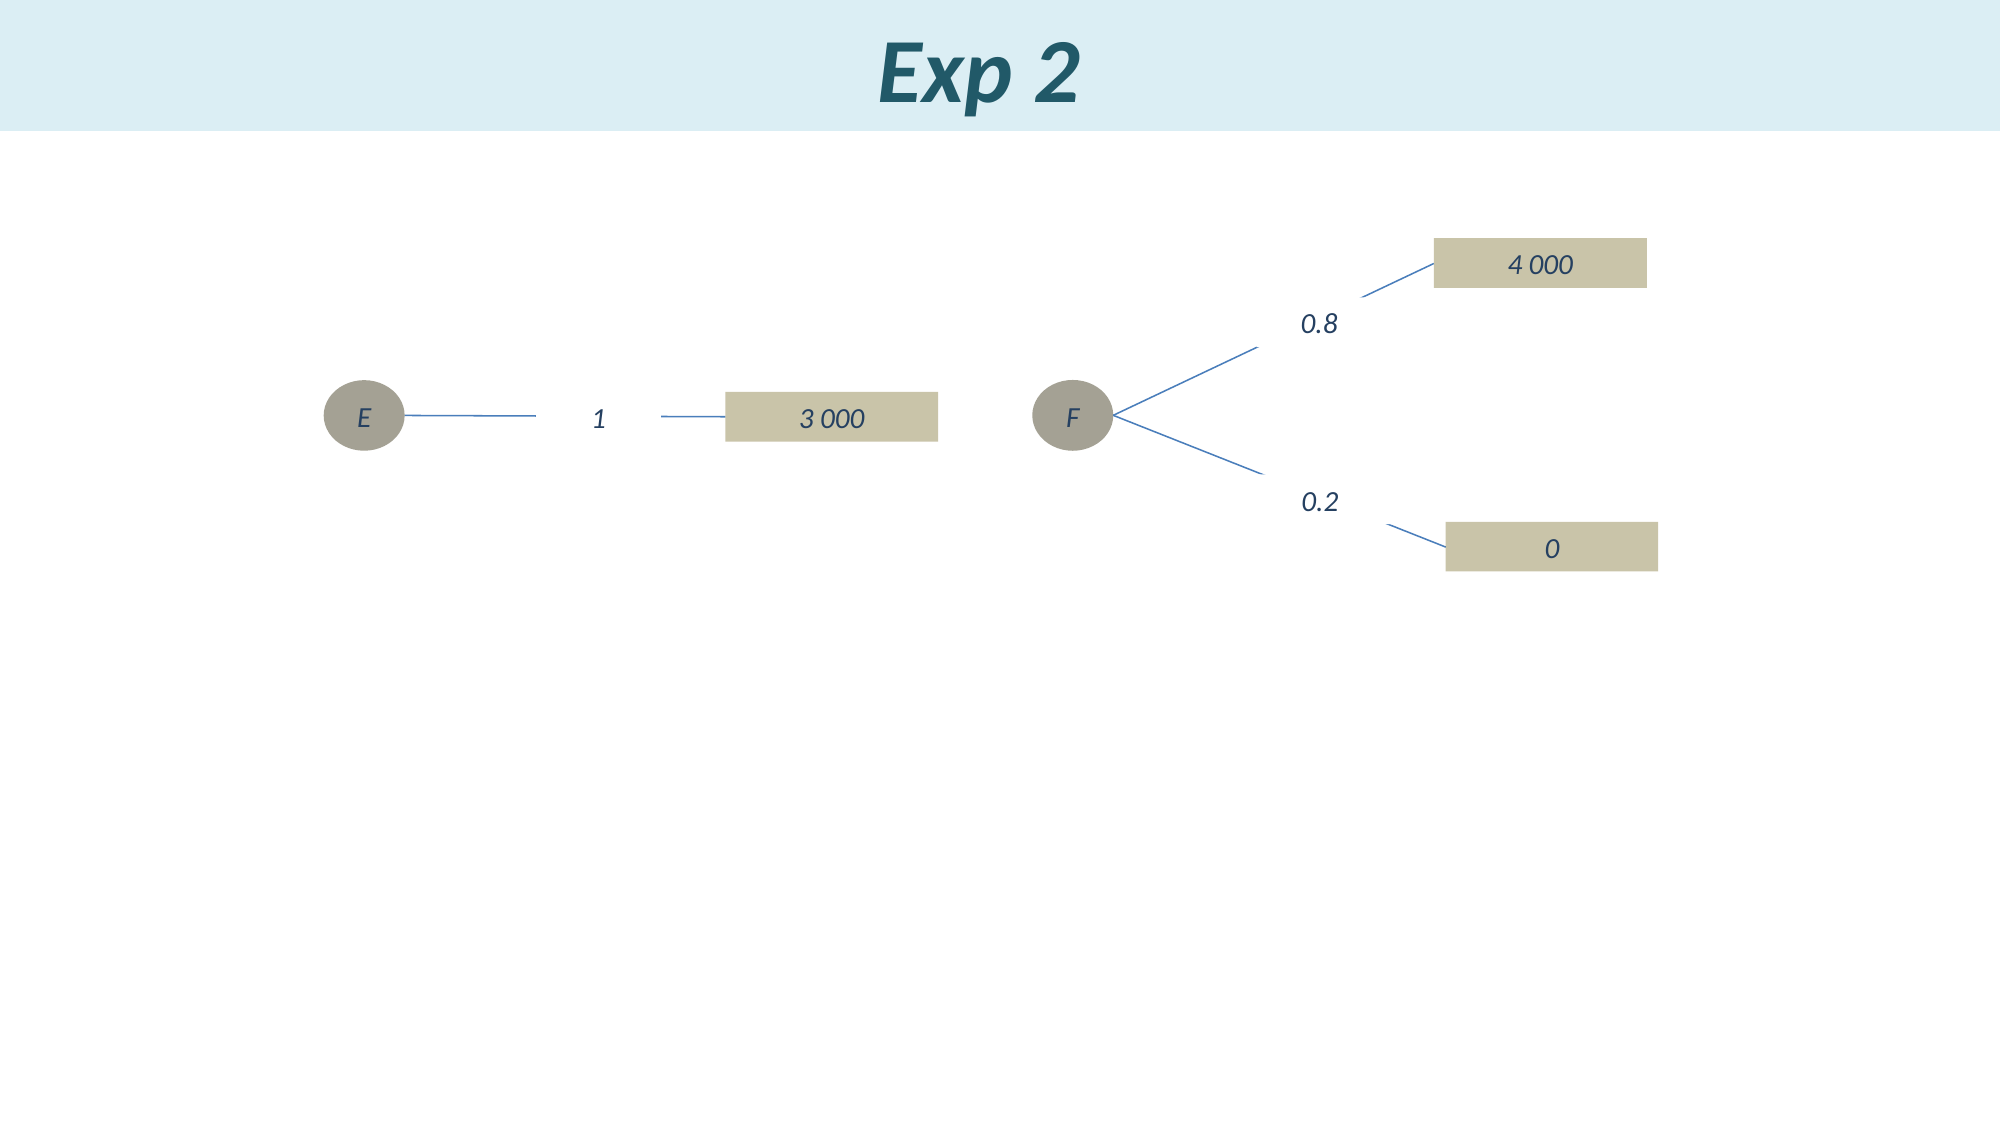

# Exp 2
4 000
0.8
F
0.2
0
E
1
3 000